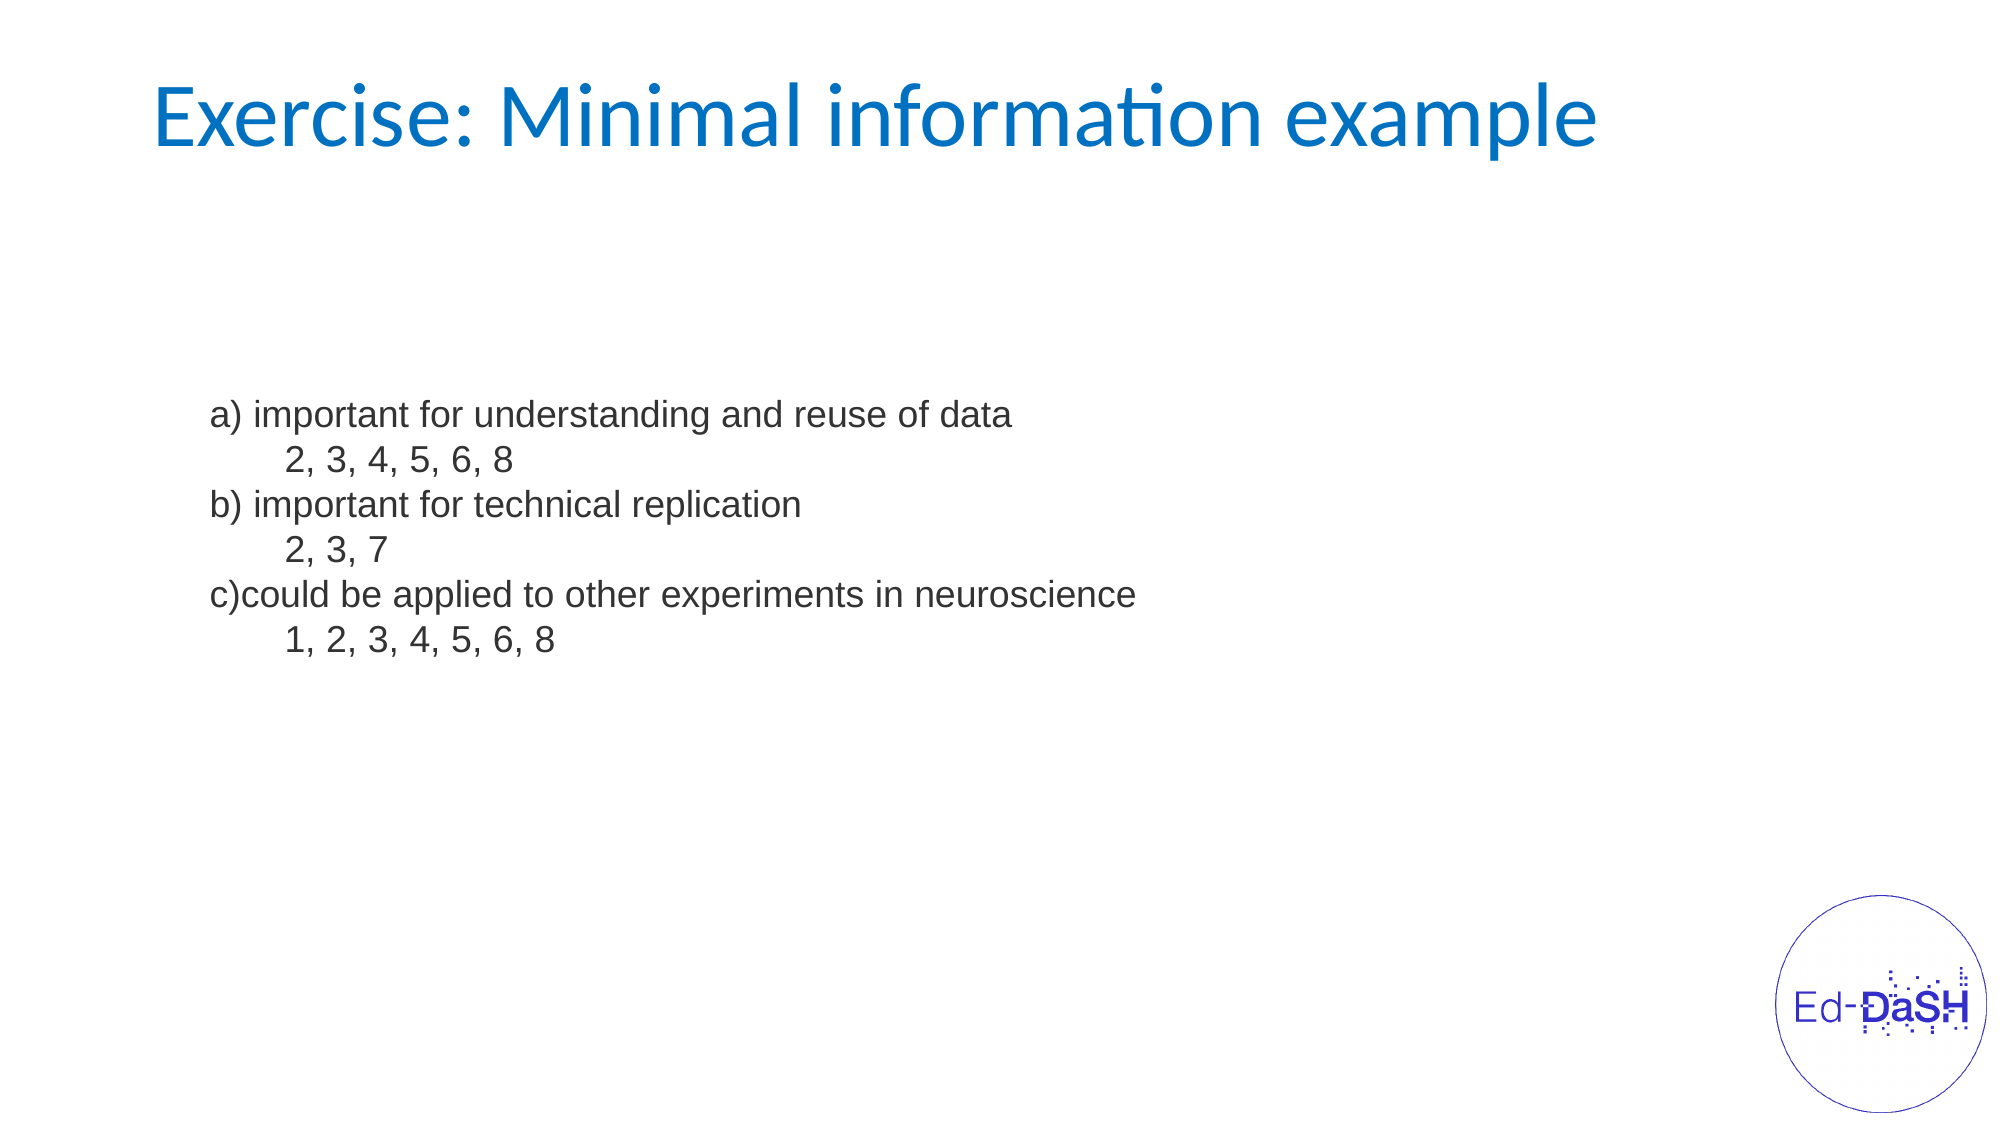

Exercise: Minimal information example
a) important for understanding and reuse of data
2, 3, 4, 5, 6, 8
b) important for technical replication
2, 3, 7
c)could be applied to other experiments in neuroscience
1, 2, 3, 4, 5, 6, 8